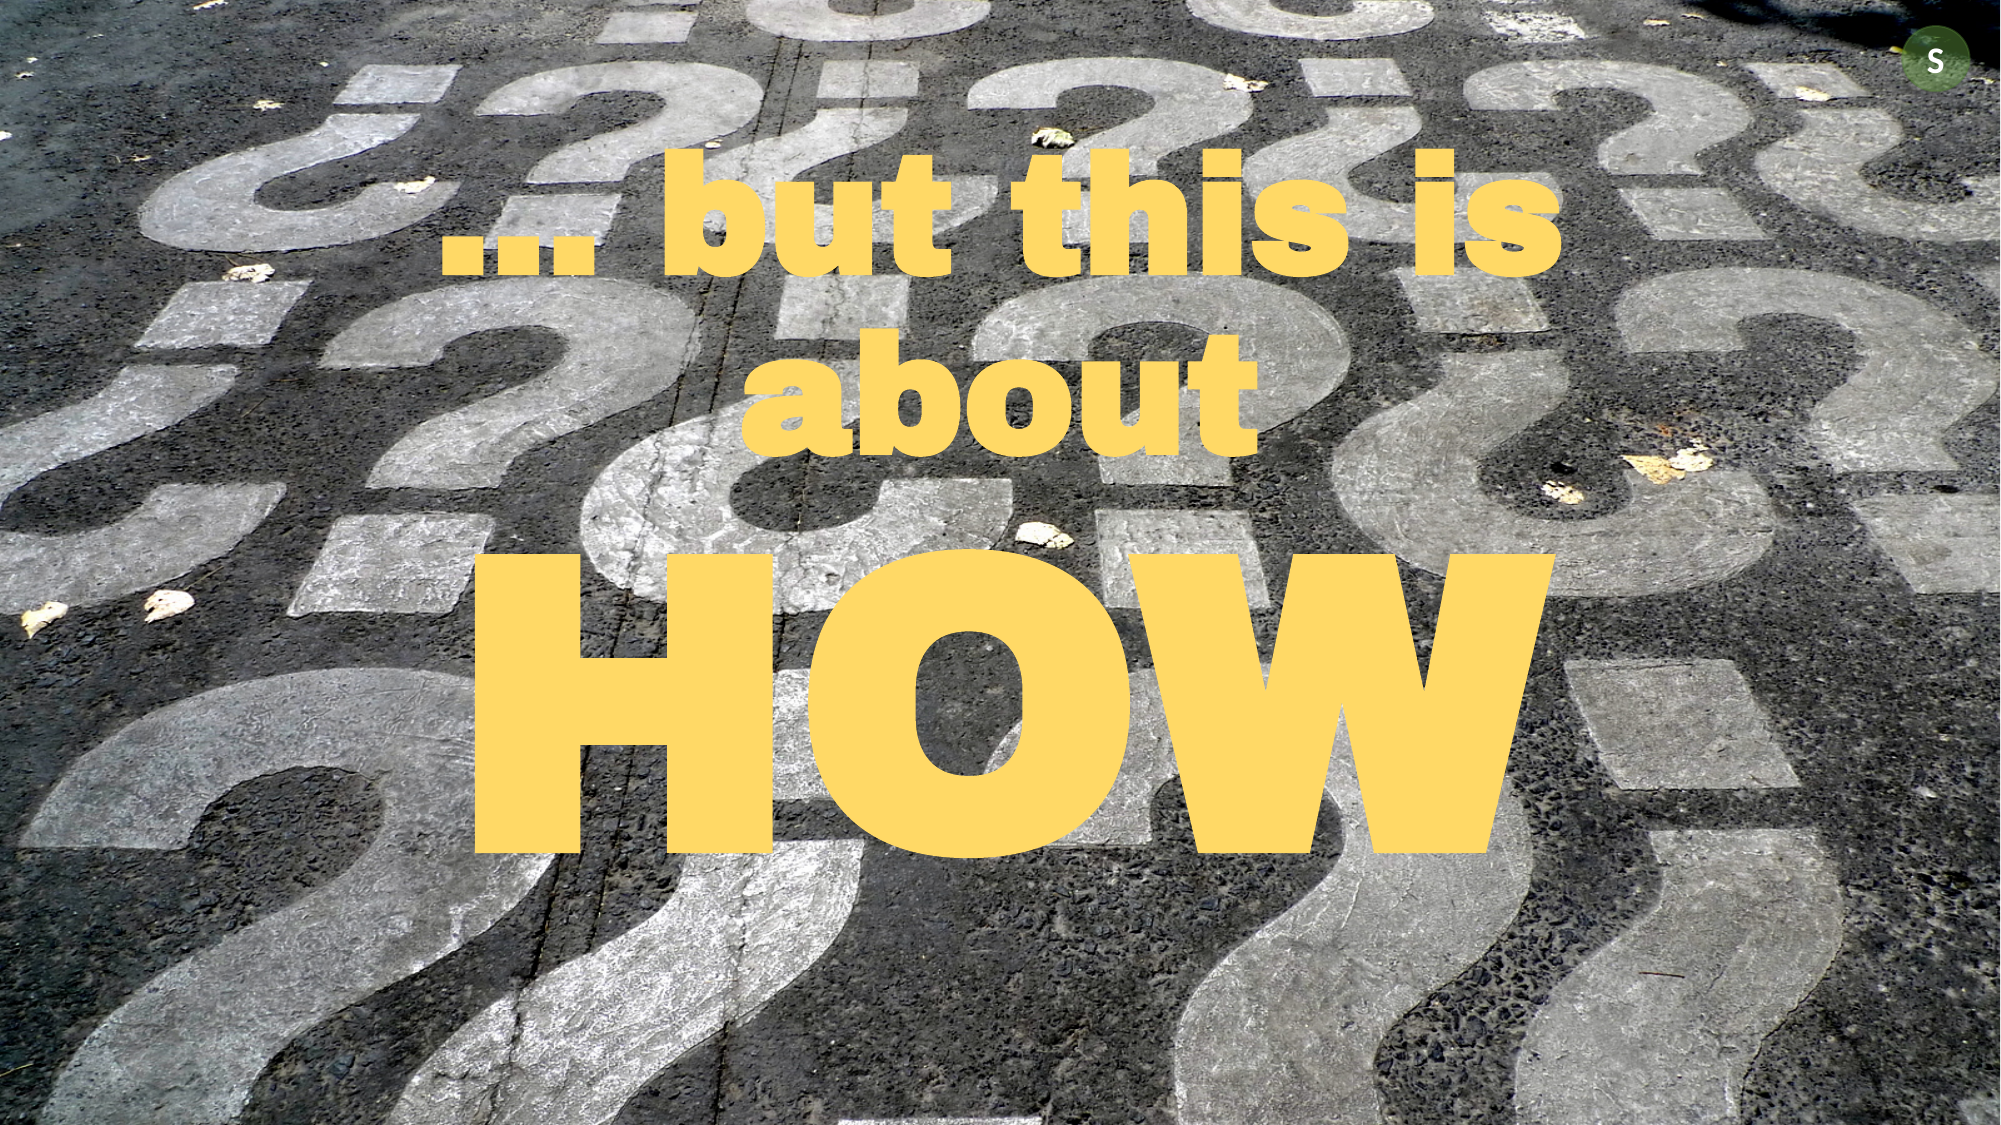

S
# … but this is about HOW